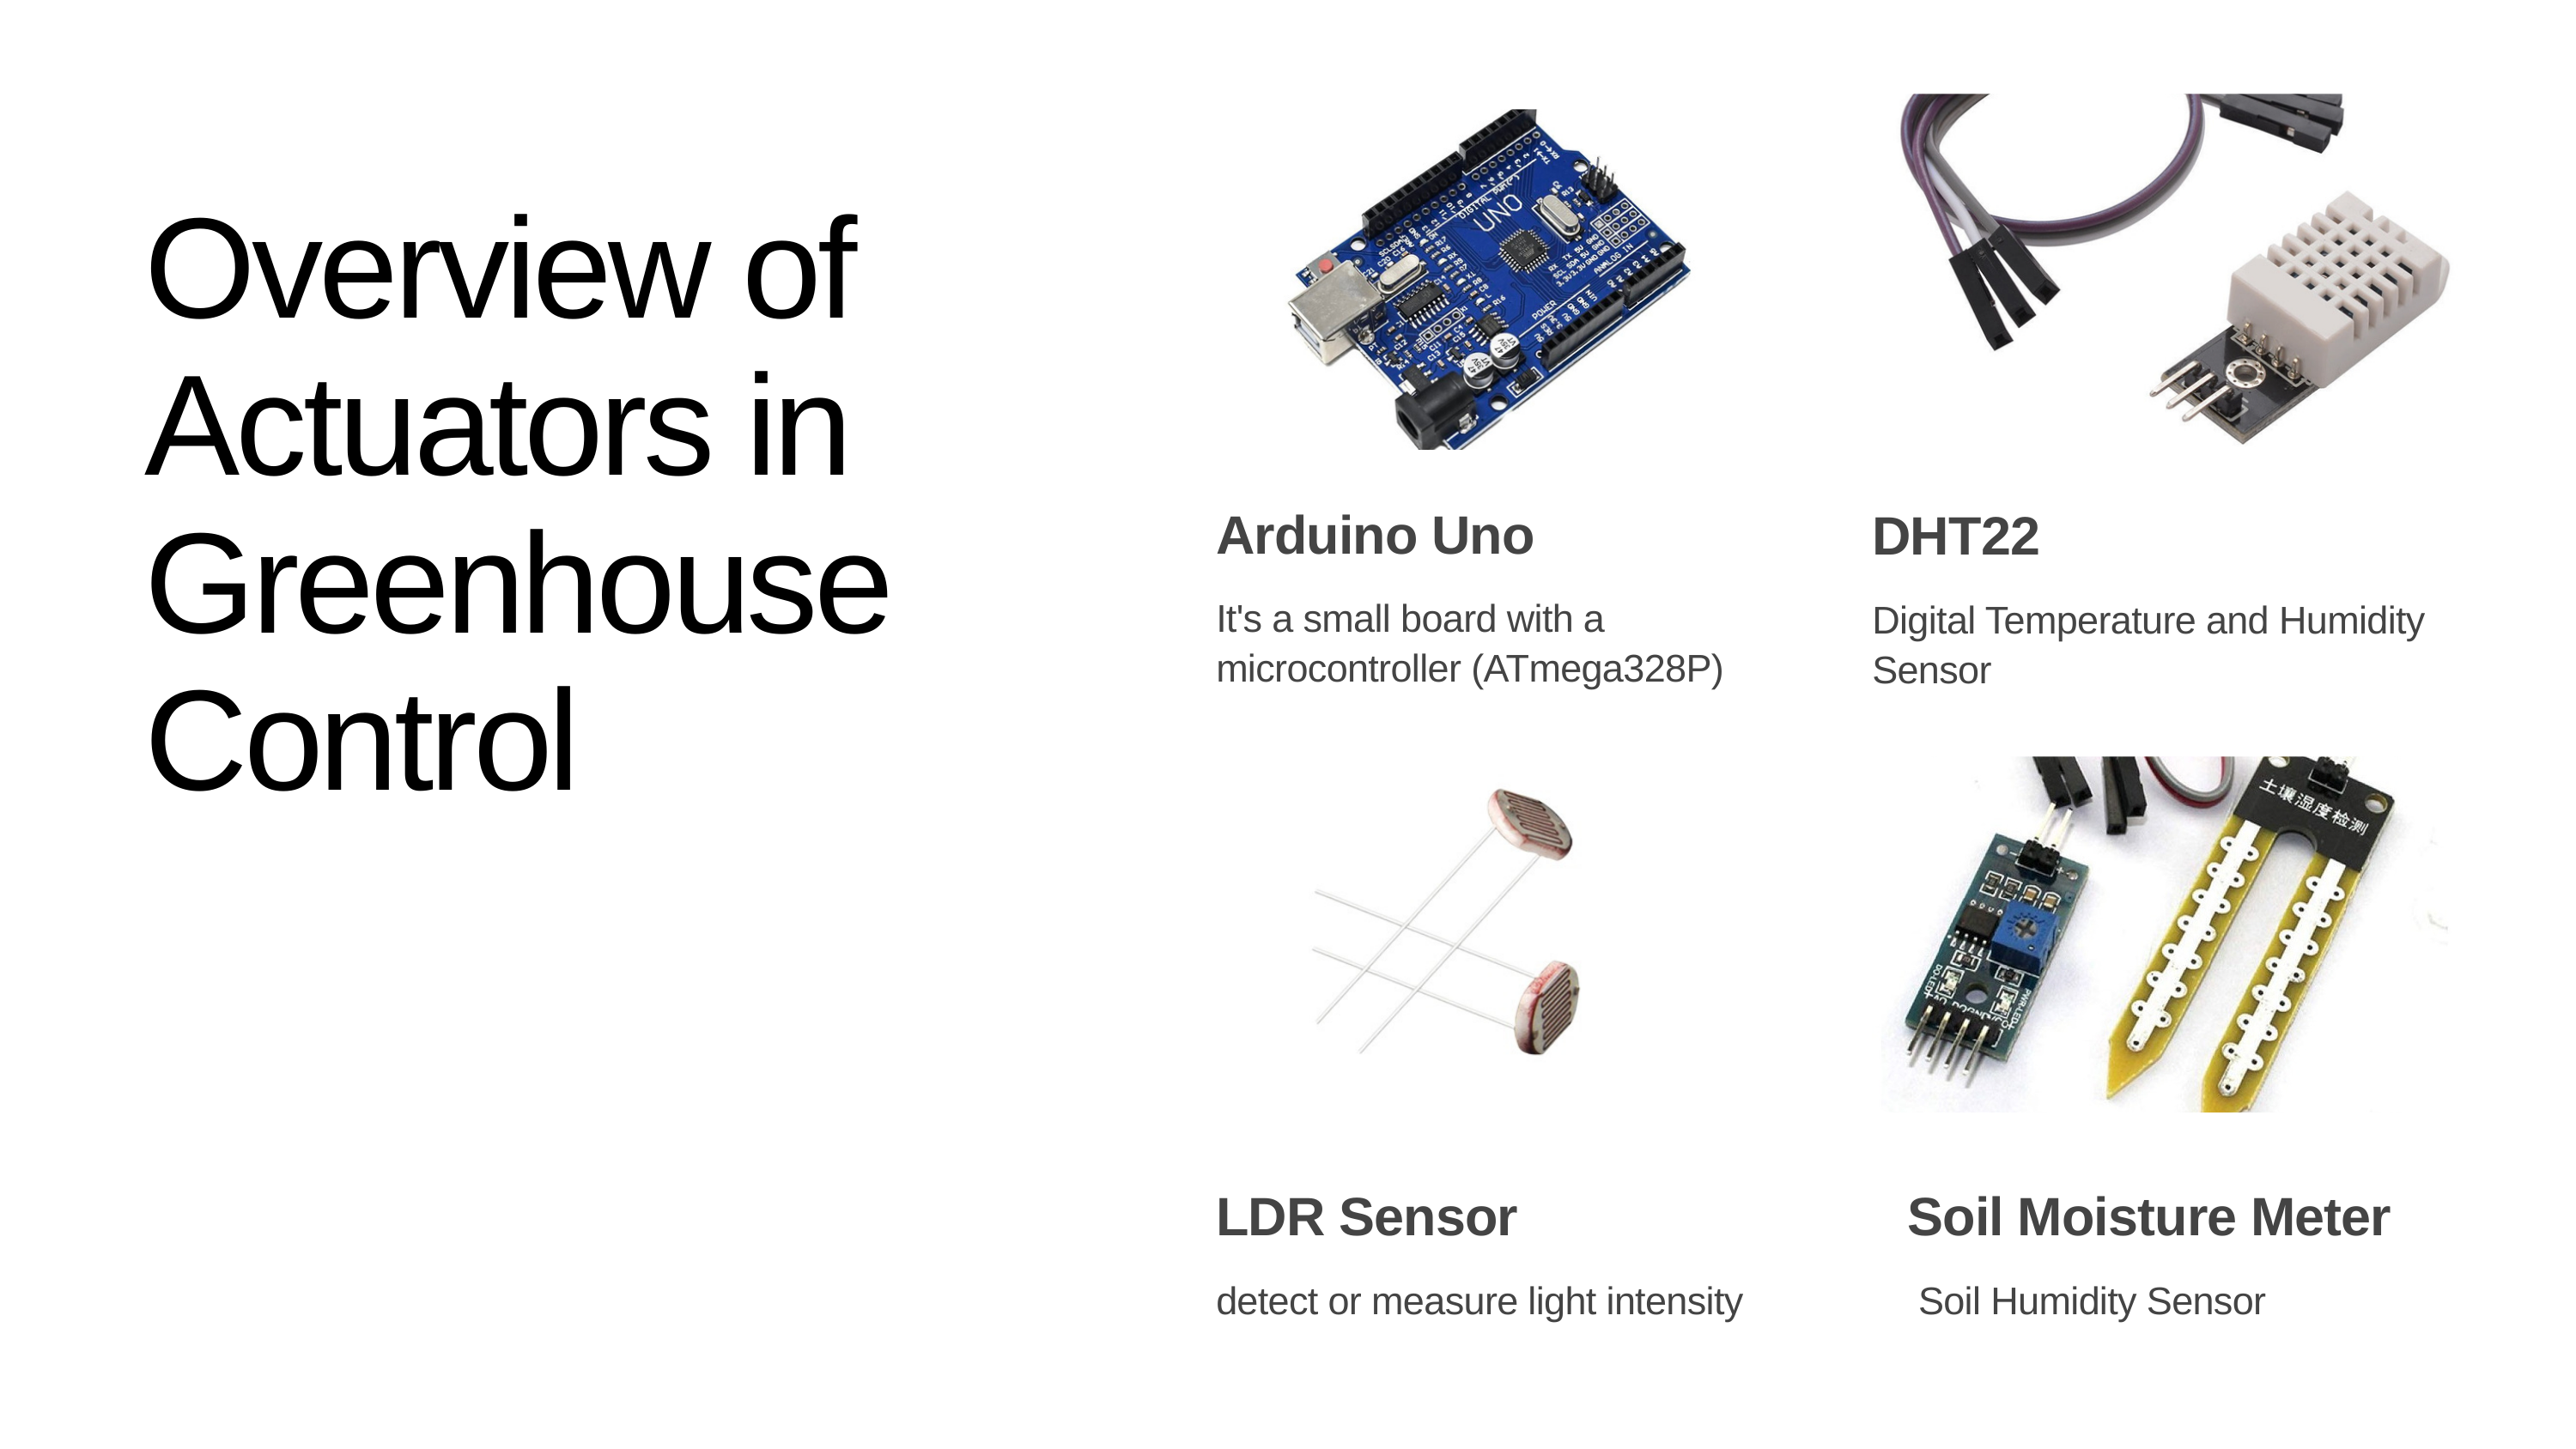

Overview of Actuators in Greenhouse Control
Arduino Uno
It's a small board with a microcontroller (ATmega328P)
DHT22
Digital Temperature and Humidity Sensor

LDR Sensor
detect or measure light intensity

Soil Moisture Meter
 Soil Humidity Sensor